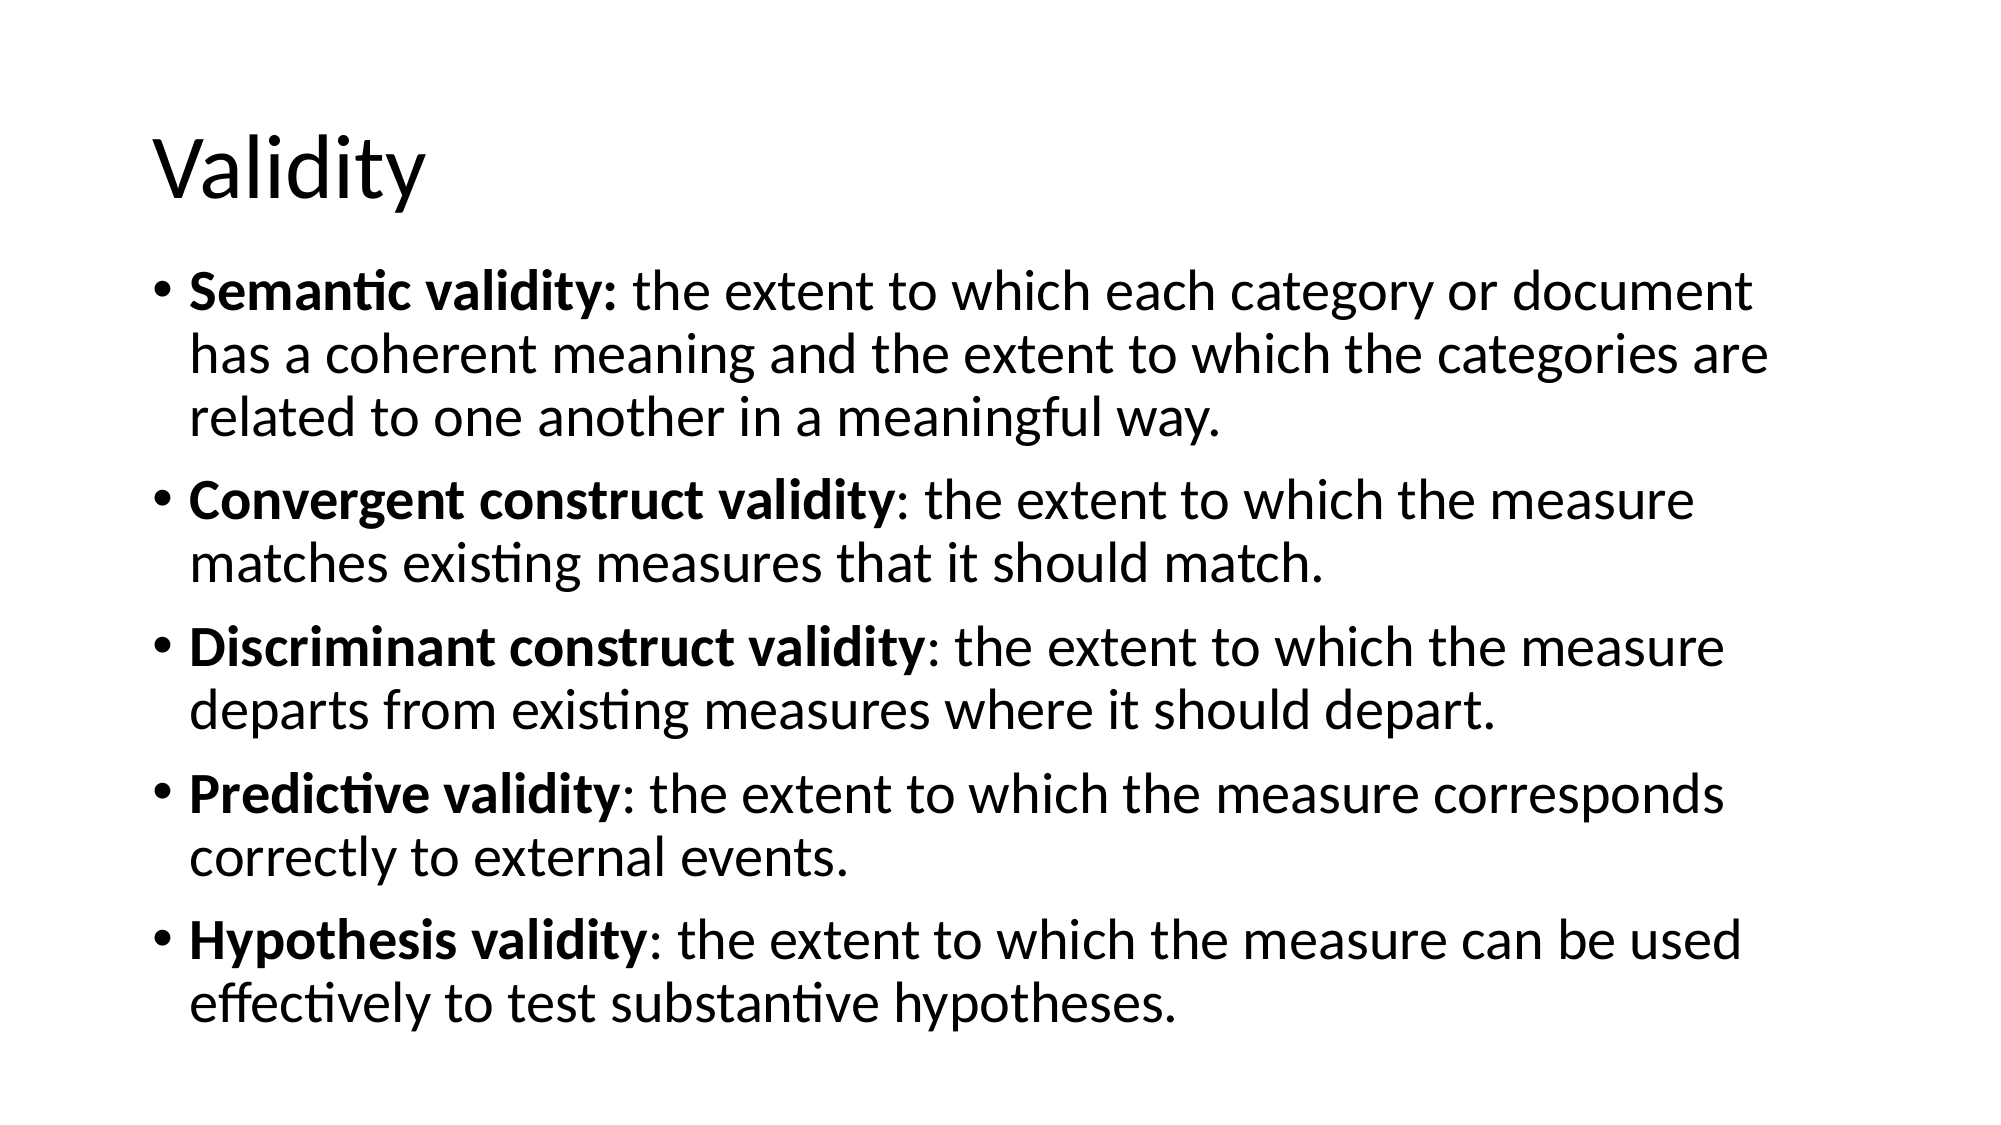

# Validity
﻿Semantic validity: the extent to which each category or document has a coherent meaning and the extent to which the categories are related to one another in a meaningful way.
﻿Convergent construct validity: the extent to which the measure matches existing measures that it should match.
﻿Discriminant construct validity: the extent to which the measure departs from existing measures where it should depart.
﻿Predictive validity: the extent to which the measure corresponds correctly to external events.
﻿Hypothesis validity: the extent to which the measure can be used effectively to test substantive hypotheses.